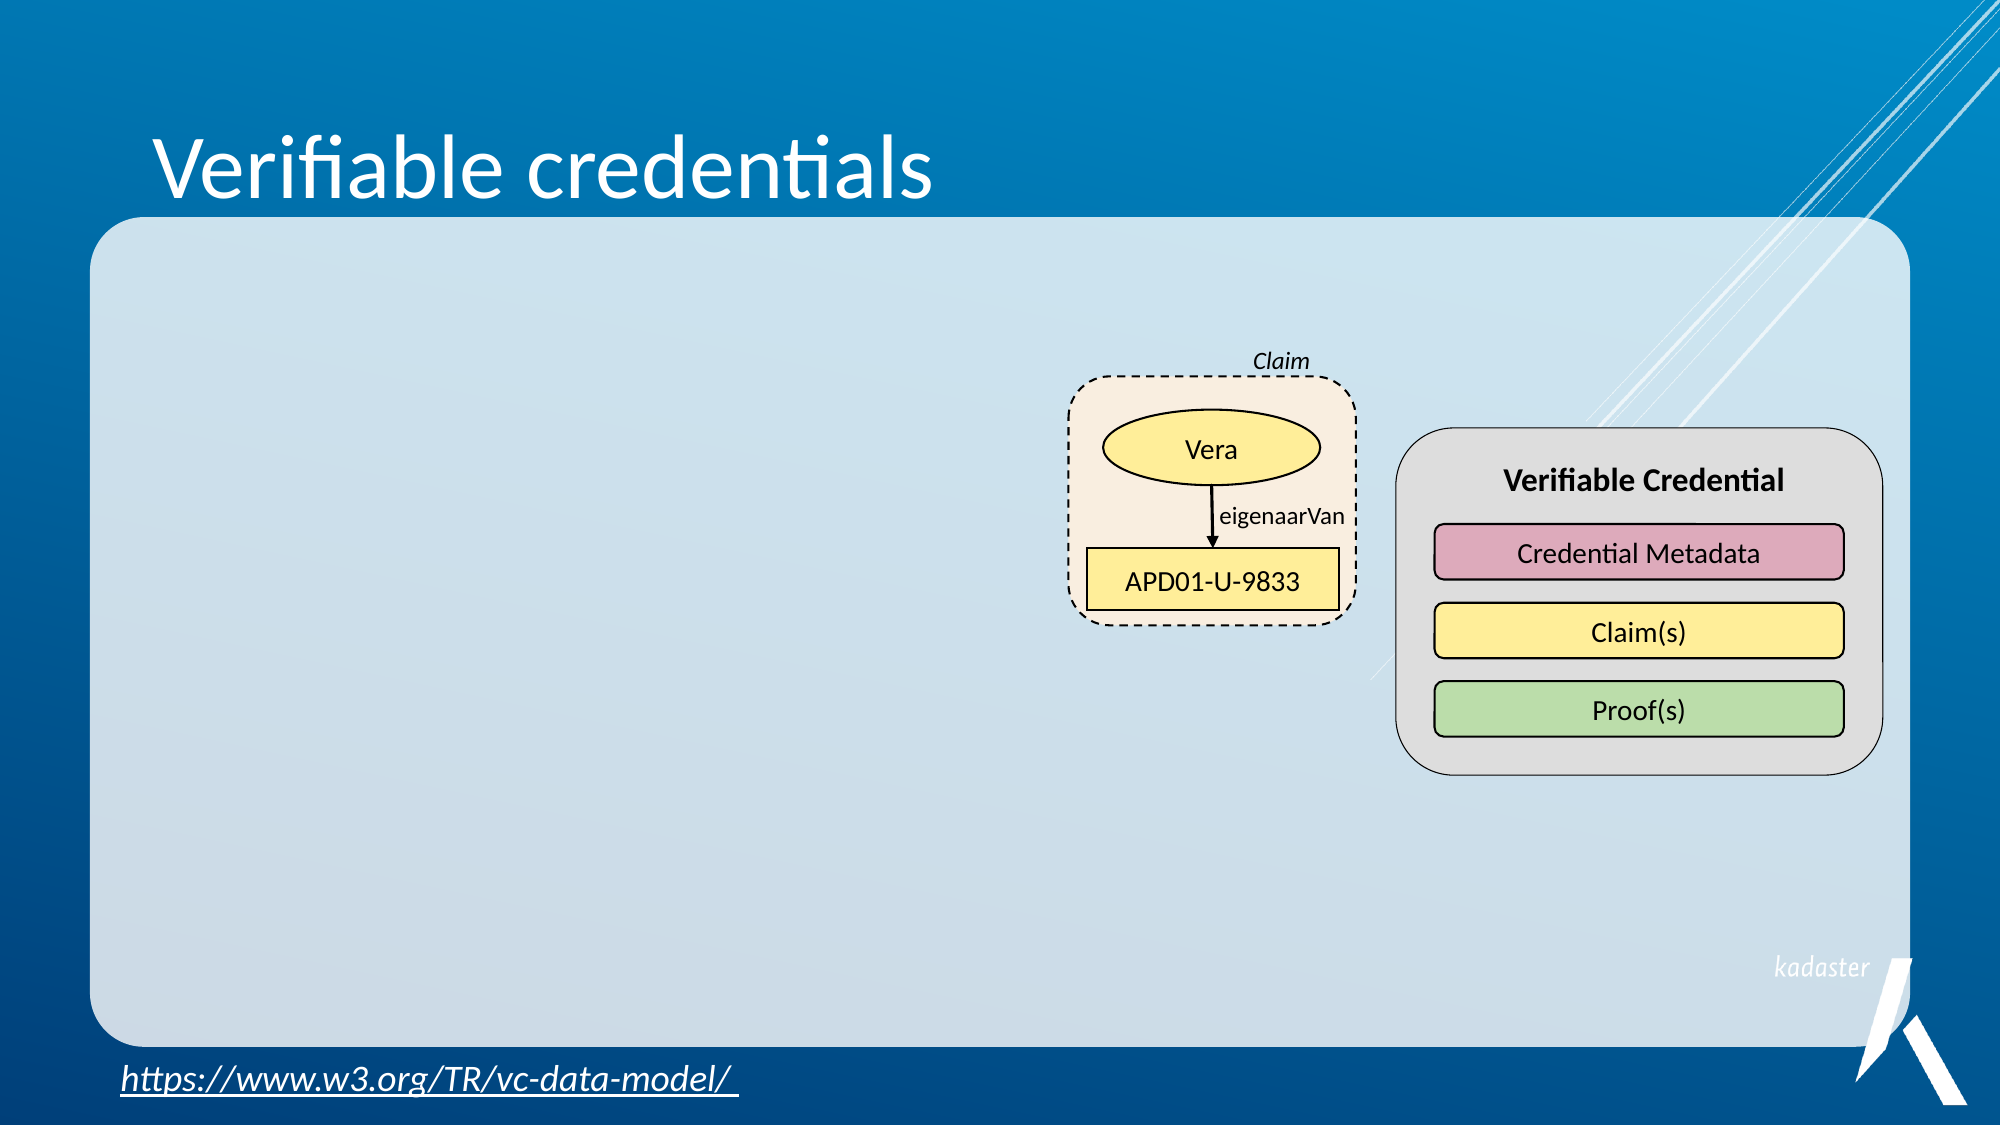

# Verifiable credentials

Claim

Vera

Verifiable Credential
eigenaarVan
Credential Metadata
APD01-U-9833
Claim(s)
Proof(s)
https://www.w3.org/TR/vc-data-model/